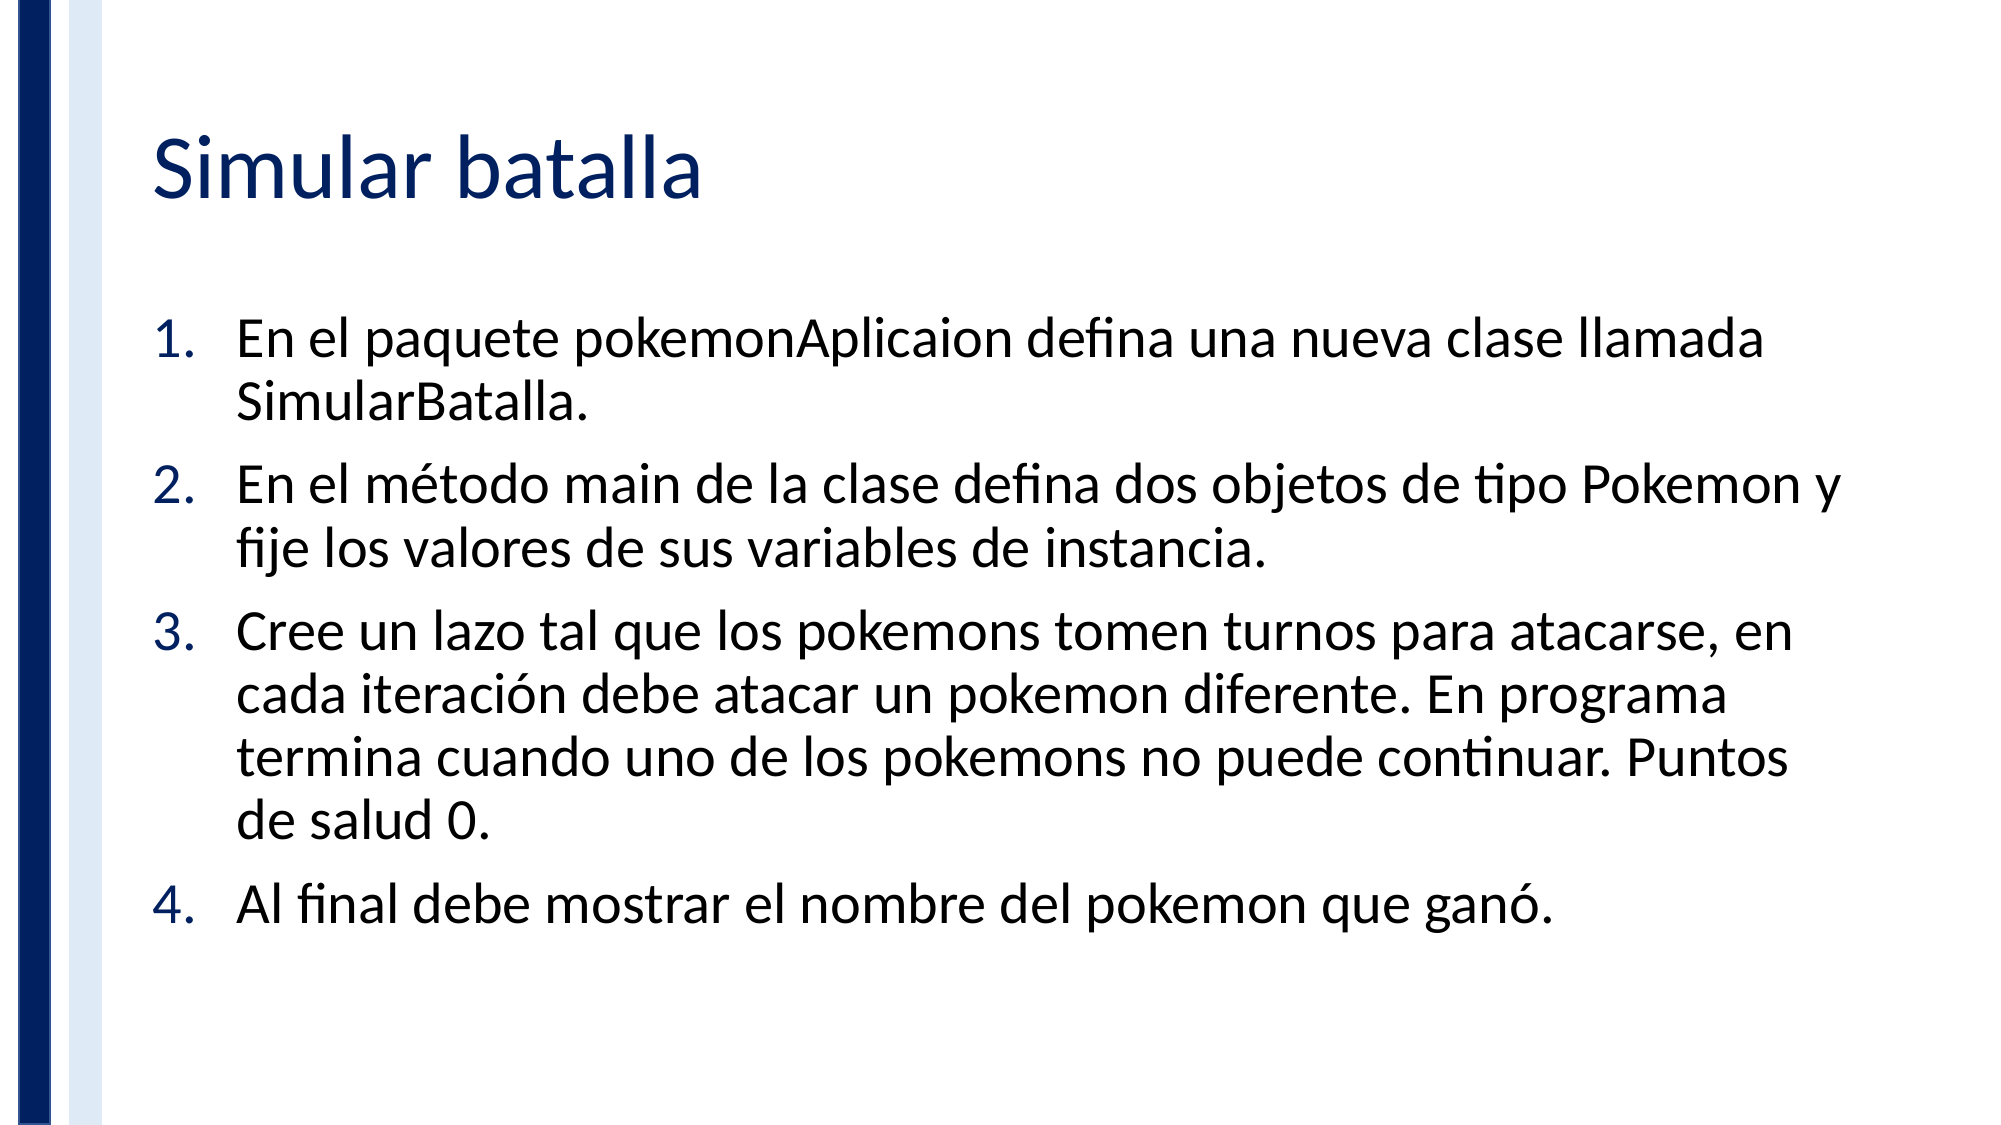

# Simular batalla
En el paquete pokemonAplicaion defina una nueva clase llamada SimularBatalla.
En el método main de la clase defina dos objetos de tipo Pokemon y fije los valores de sus variables de instancia.
Cree un lazo tal que los pokemons tomen turnos para atacarse, en cada iteración debe atacar un pokemon diferente. En programa termina cuando uno de los pokemons no puede continuar. Puntos de salud 0.
Al final debe mostrar el nombre del pokemon que ganó.